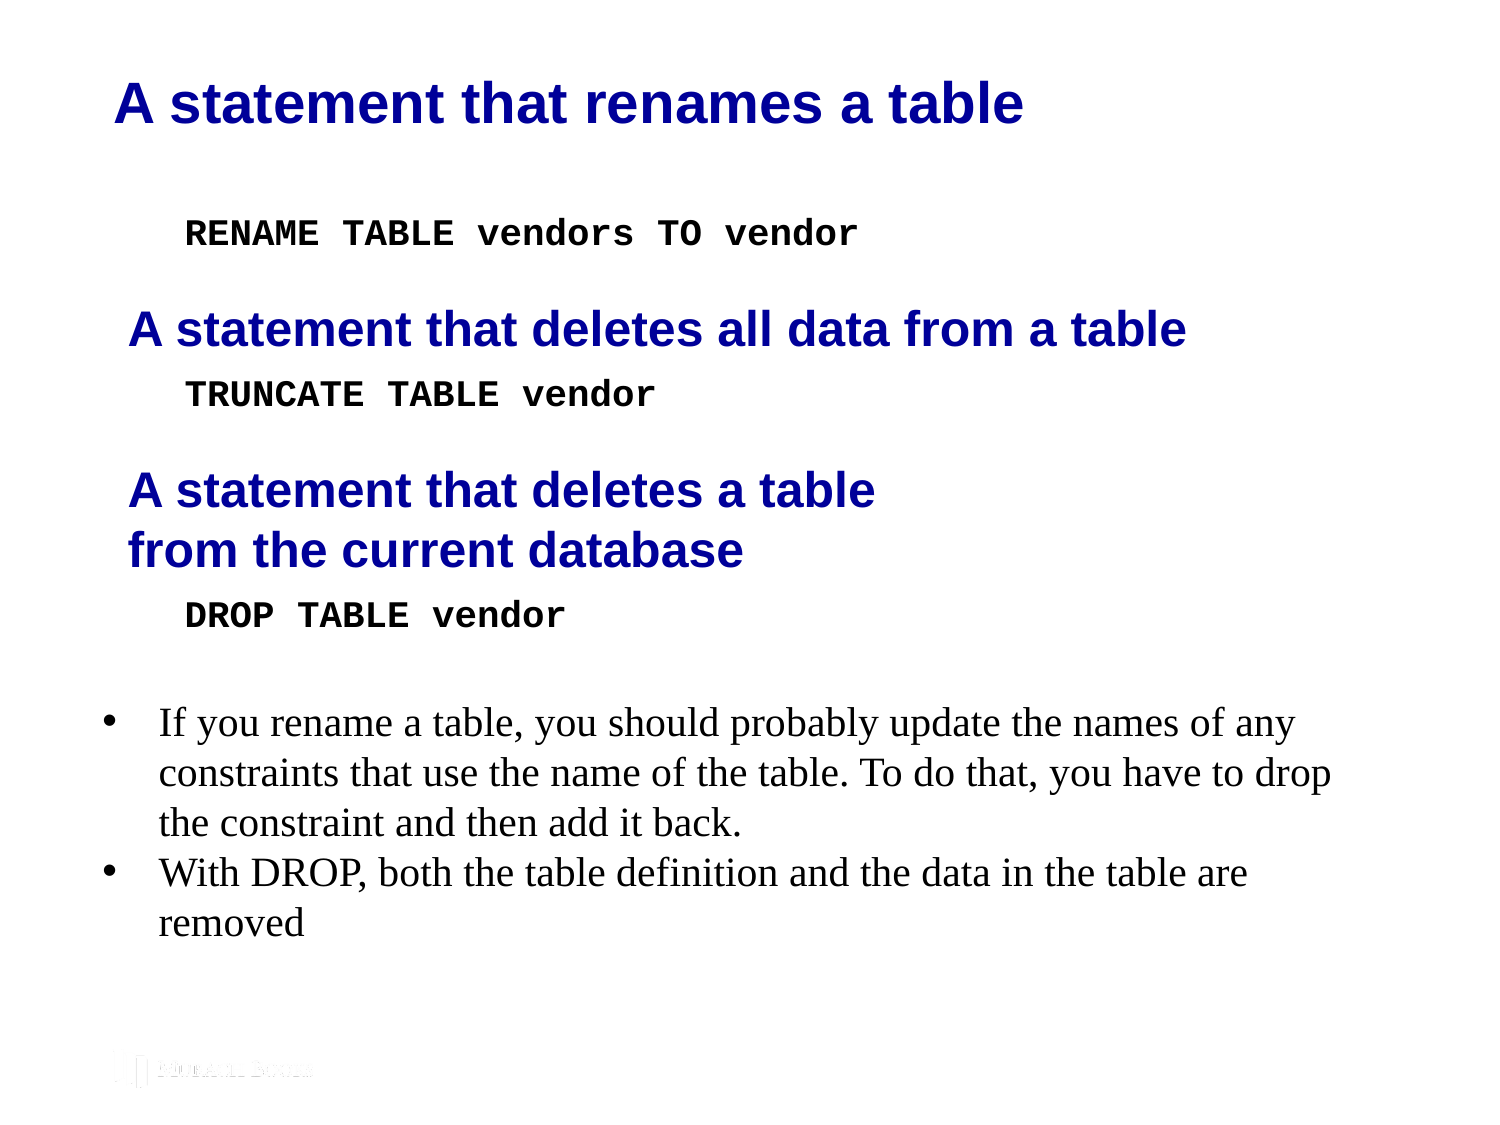

# A statement that renames a table
RENAME TABLE vendors TO vendor
A statement that deletes all data from a table
TRUNCATE TABLE vendor
A statement that deletes a table
from the current database
DROP TABLE vendor

If you rename a table, you should probably update the names of any constraints that use the name of the table. To do that, you have to drop the constraint and then add it back.
With DROP, both the table definition and the data in the table are removed
© 2019, Mike Murach & Associates, Inc.
Murach’s MySQL 3rd Edition

C11, Slide 86